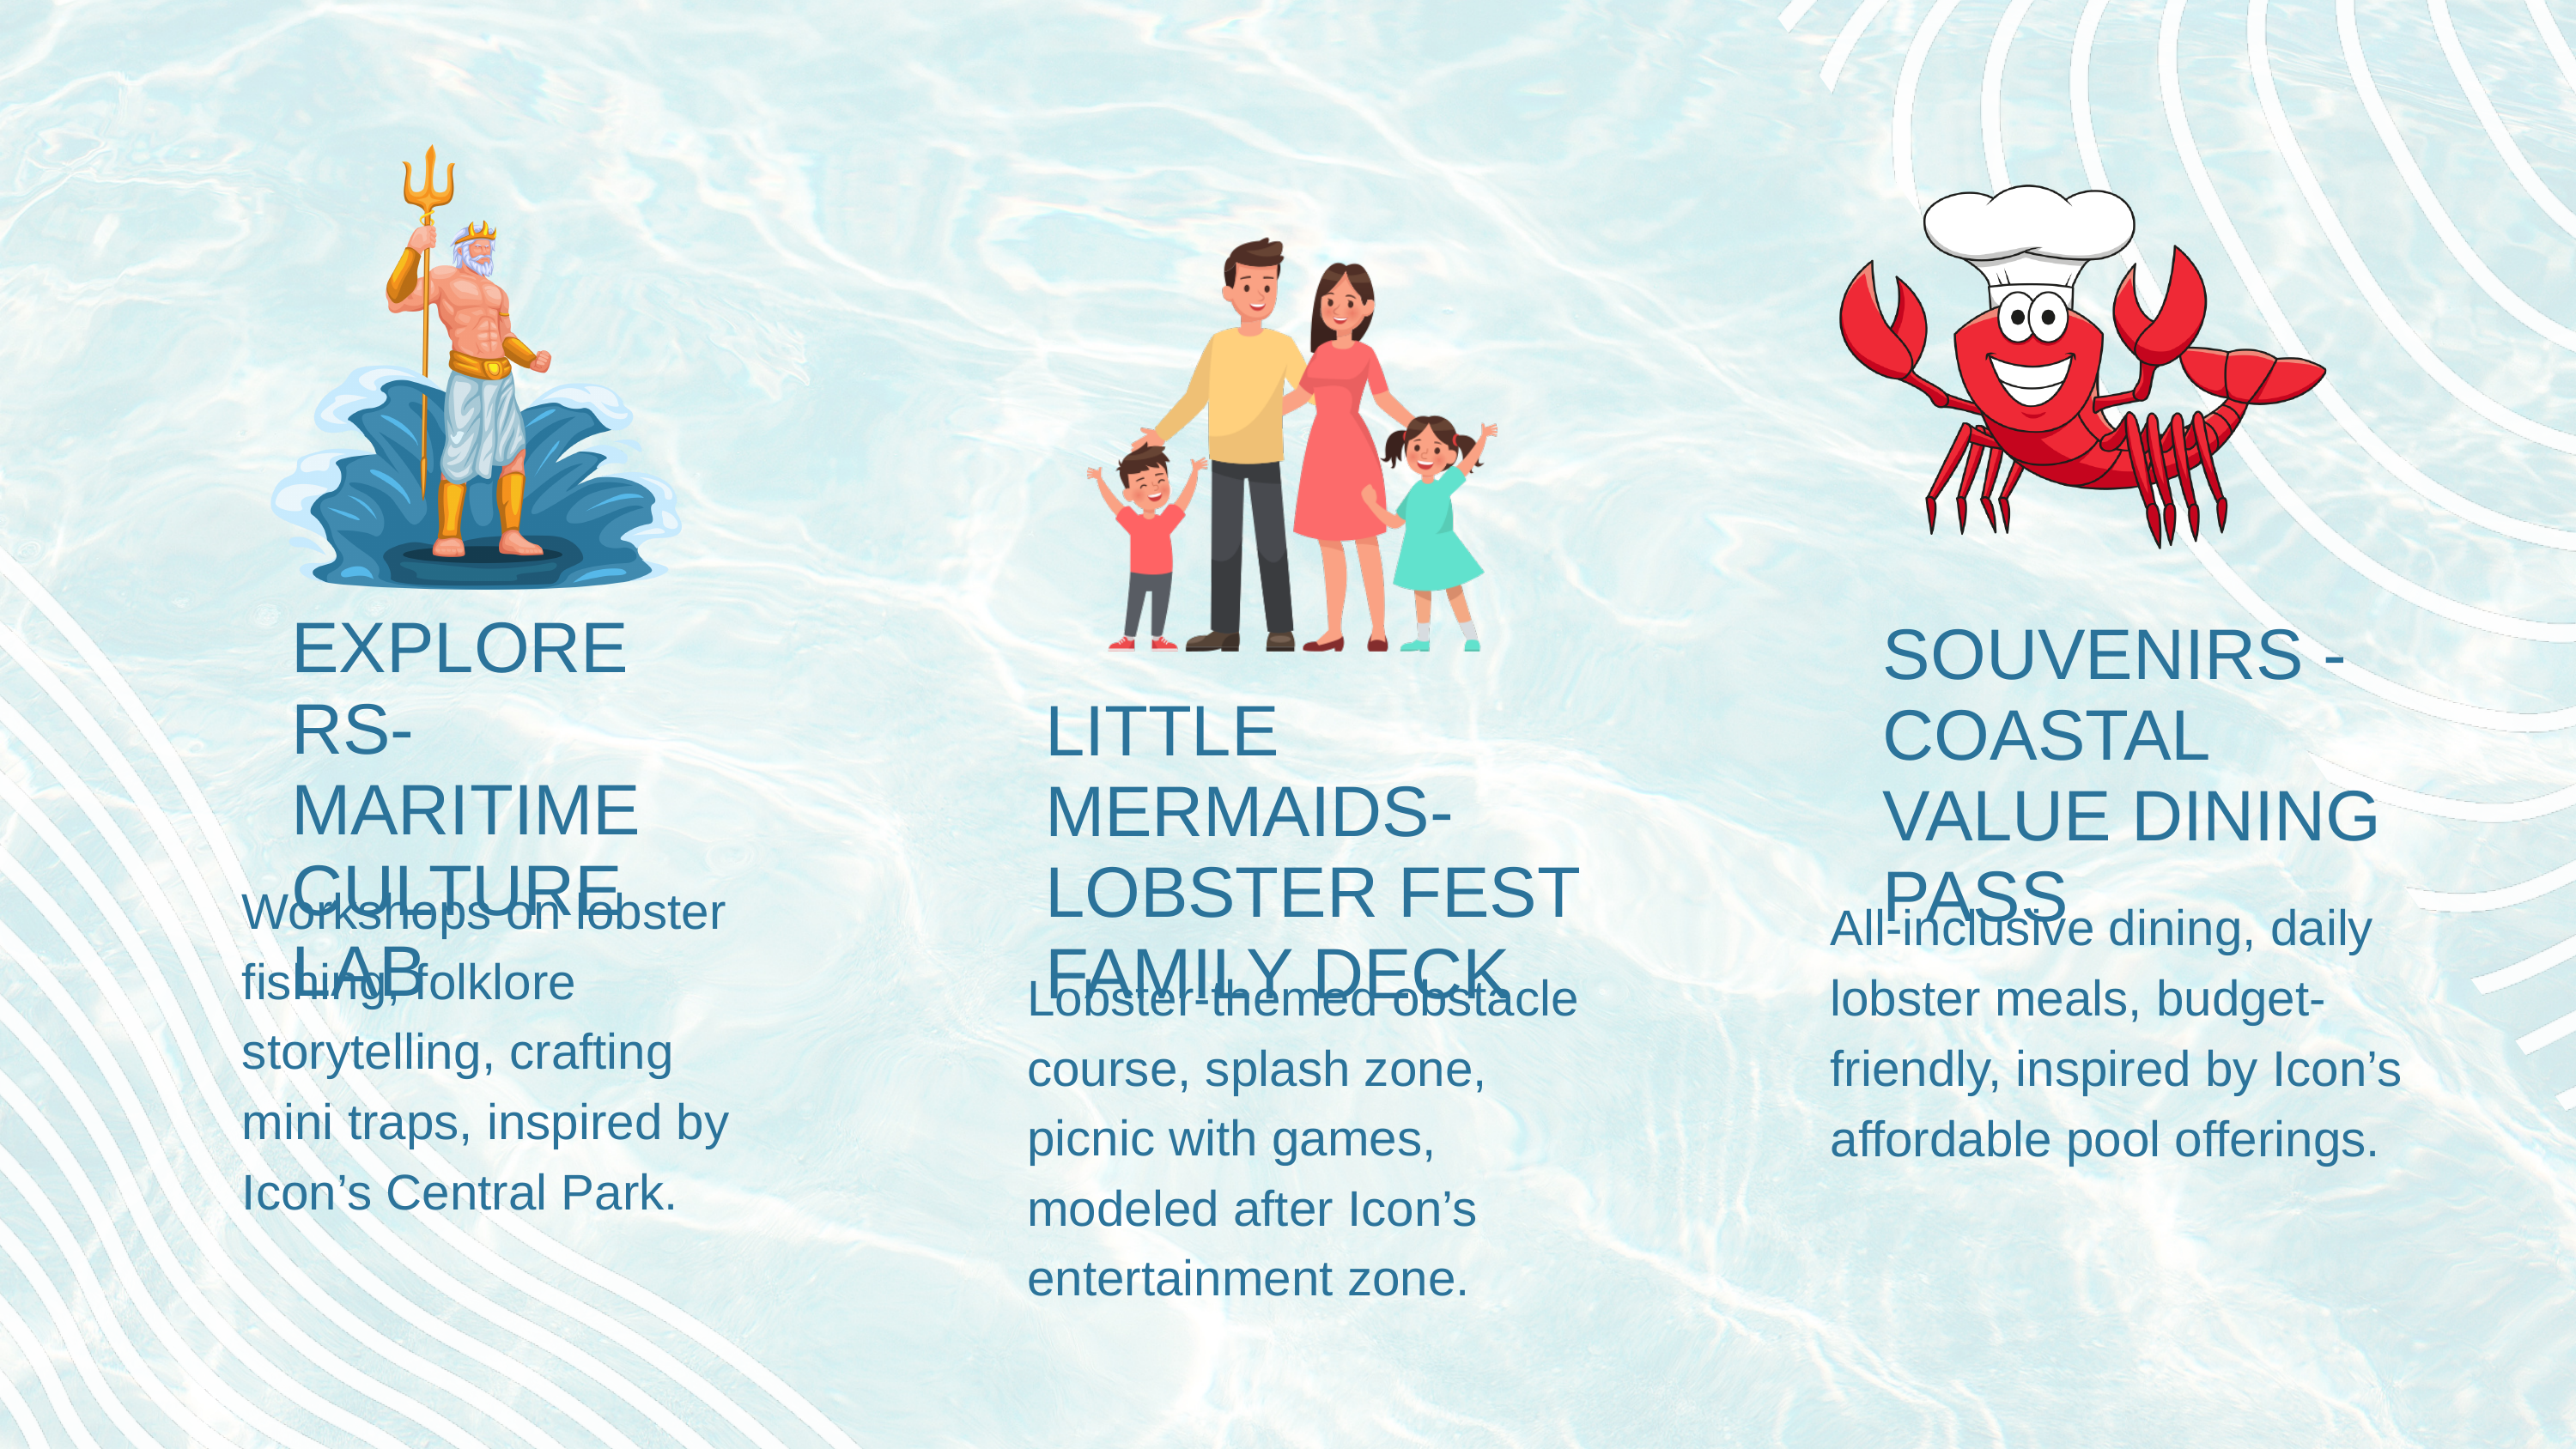

EXPLORERS-MARITIME CULTURE LAB
SOUVENIRS - COASTAL VALUE DINING PASS

LITTLE MERMAIDS-
LOBSTER FEST FAMILY DECK
Workshops on lobster fishing, folklore storytelling, crafting mini traps, inspired by Icon’s Central Park.
All-inclusive dining, daily lobster meals, budget-friendly, inspired by Icon’s affordable pool offerings.
Lobster-themed obstacle course, splash zone, picnic with games, modeled after Icon’s entertainment zone.